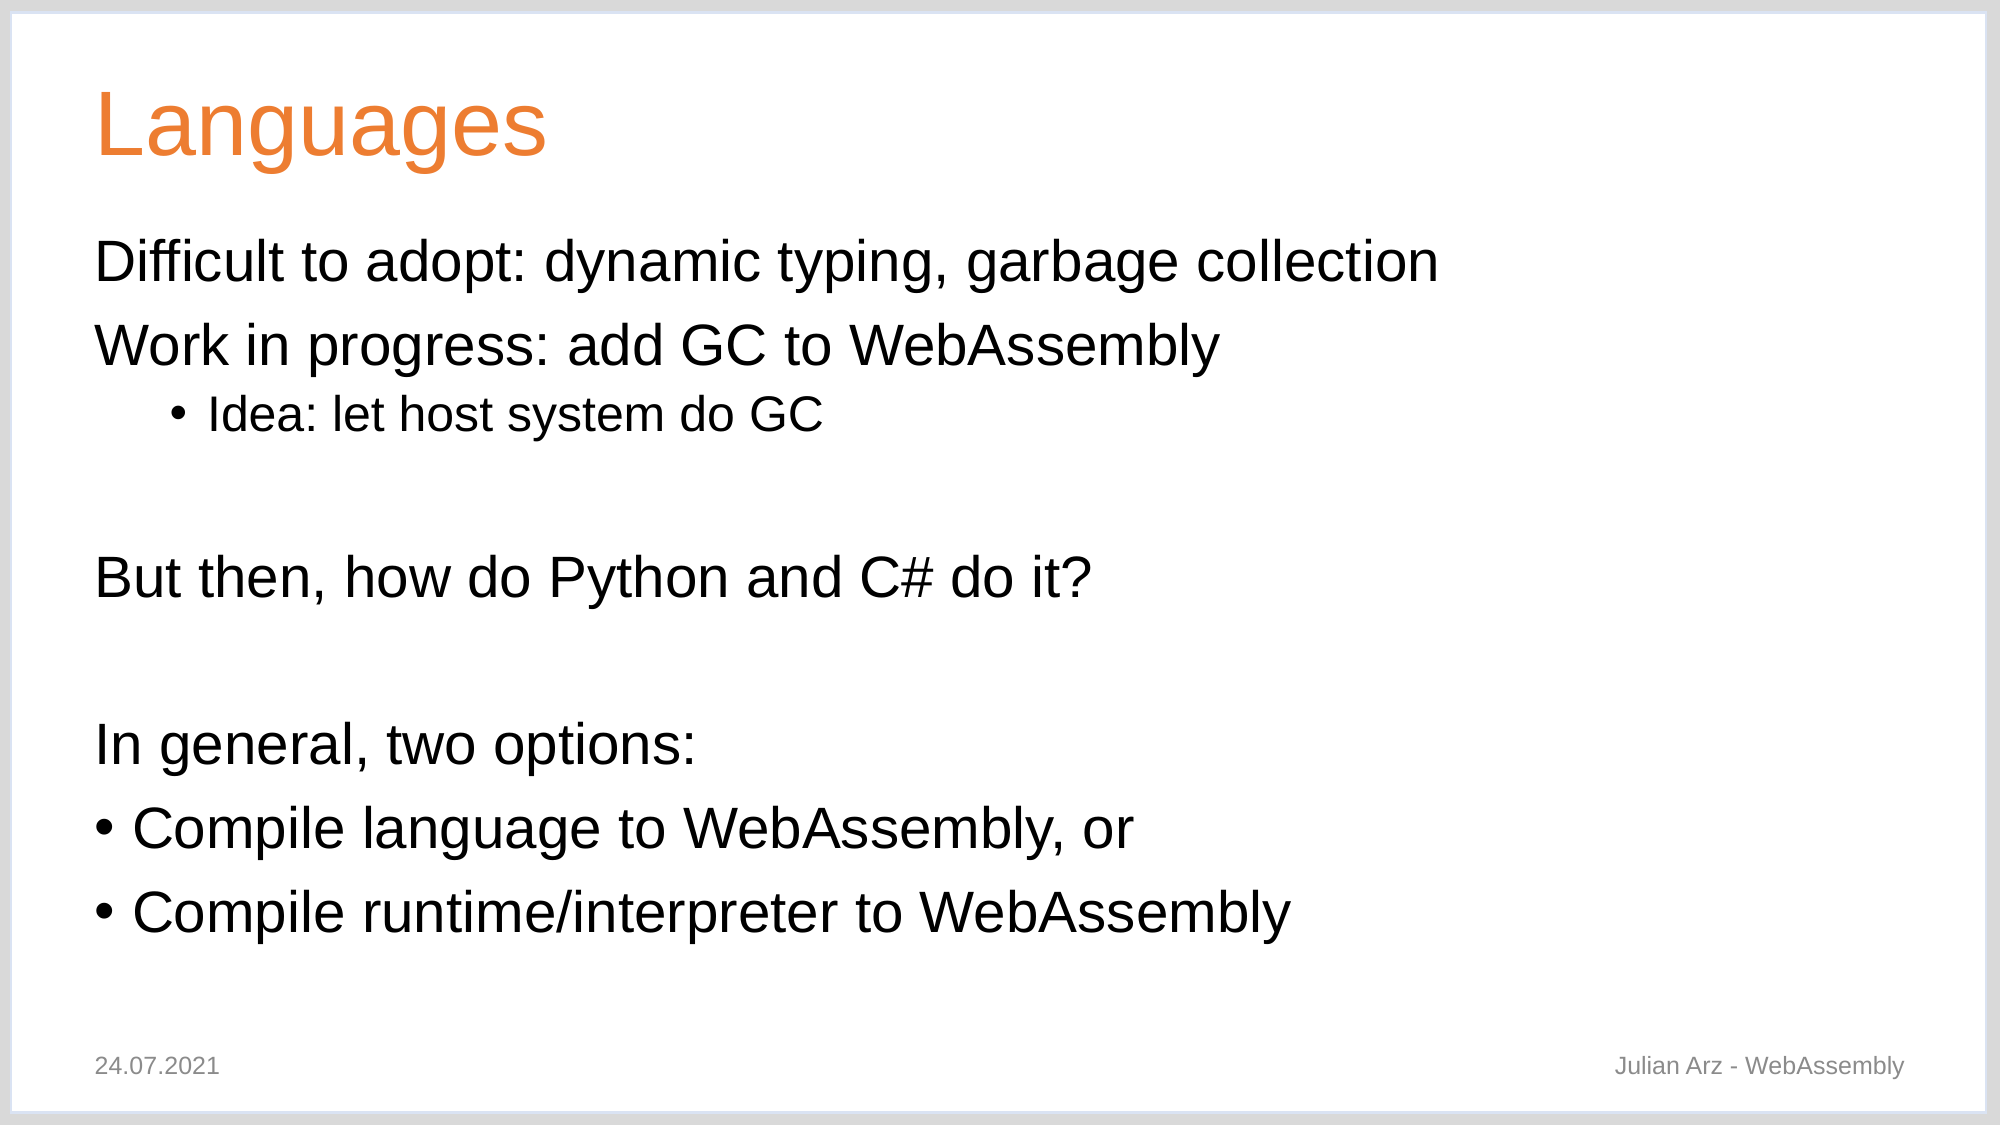

# Languages
Difficult to adopt: dynamic typing, garbage collection
Work in progress: add GC to WebAssembly
Idea: let host system do GC

But then, how do Python and C# do it?

In general, two options:
Compile language to WebAssembly, or
Compile runtime/interpreter to WebAssembly
Julian Arz - WebAssembly
24.07.2021